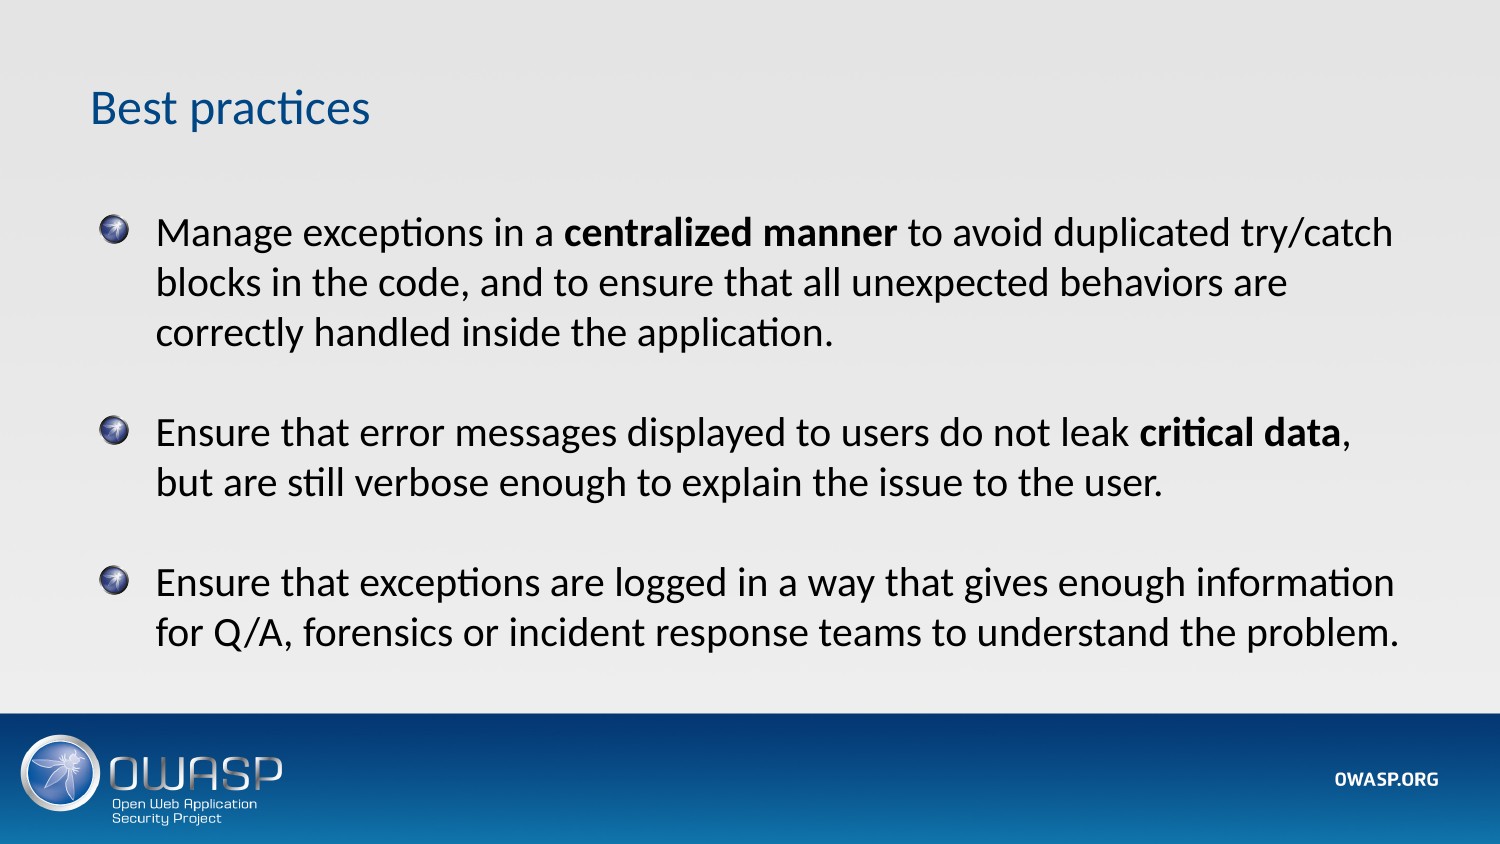

# Best practices
Manage exceptions in a centralized manner to avoid duplicated try/catch blocks in the code, and to ensure that all unexpected behaviors are correctly handled inside the application.
Ensure that error messages displayed to users do not leak critical data, but are still verbose enough to explain the issue to the user.
Ensure that exceptions are logged in a way that gives enough information for Q/A, forensics or incident response teams to understand the problem.